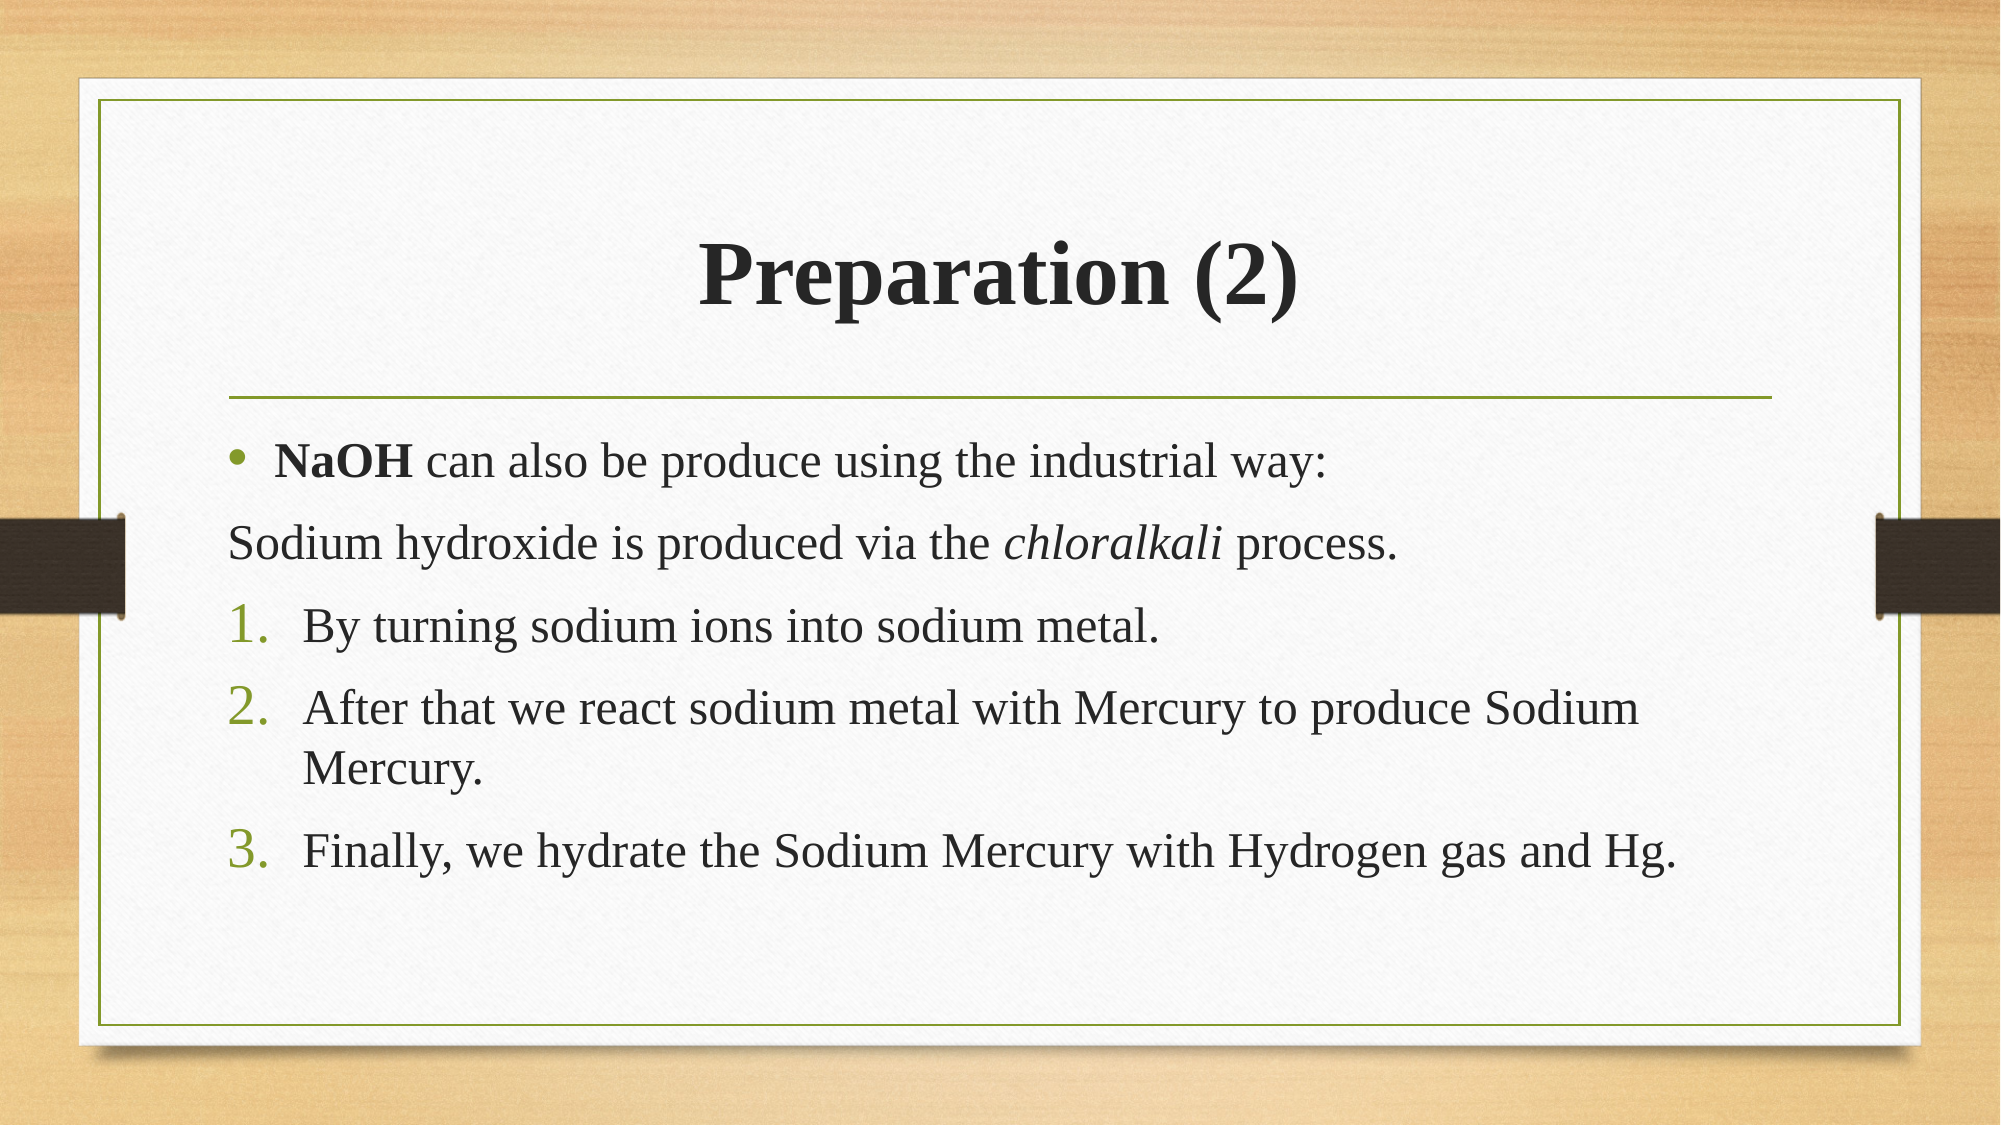

# Preparation (2)
NaOH can also be produce using the industrial way:
Sodium hydroxide is produced via the chloralkali process.
By turning sodium ions into sodium metal.
After that we react sodium metal with Mercury to produce Sodium Mercury.
Finally, we hydrate the Sodium Mercury with Hydrogen gas and Hg.